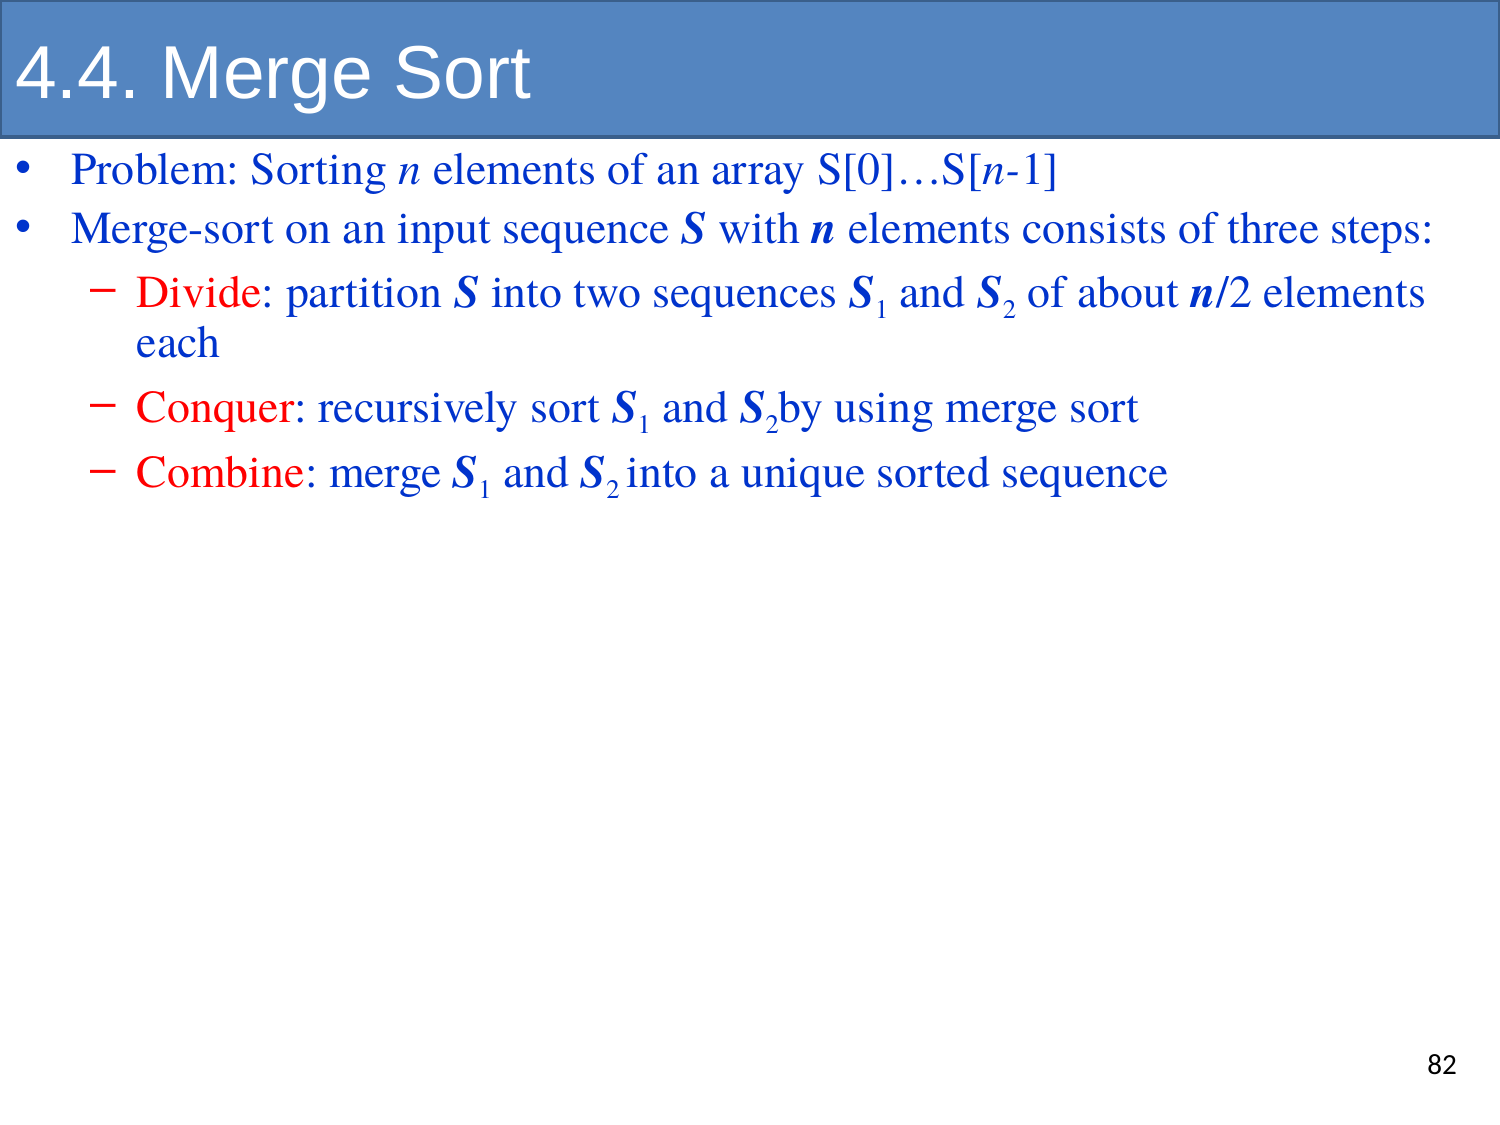

# 4.4. Merge Sort
Problem: Sorting n elements of an array S[0]…S[n-1]
Merge-sort on an input sequence S with n elements consists of three steps:
Divide: partition S into two sequences S1 and S2 of about n/2 elements each
Conquer: recursively sort S1 and S2by using merge sort
Combine: merge S1 and S2 into a unique sorted sequence
82